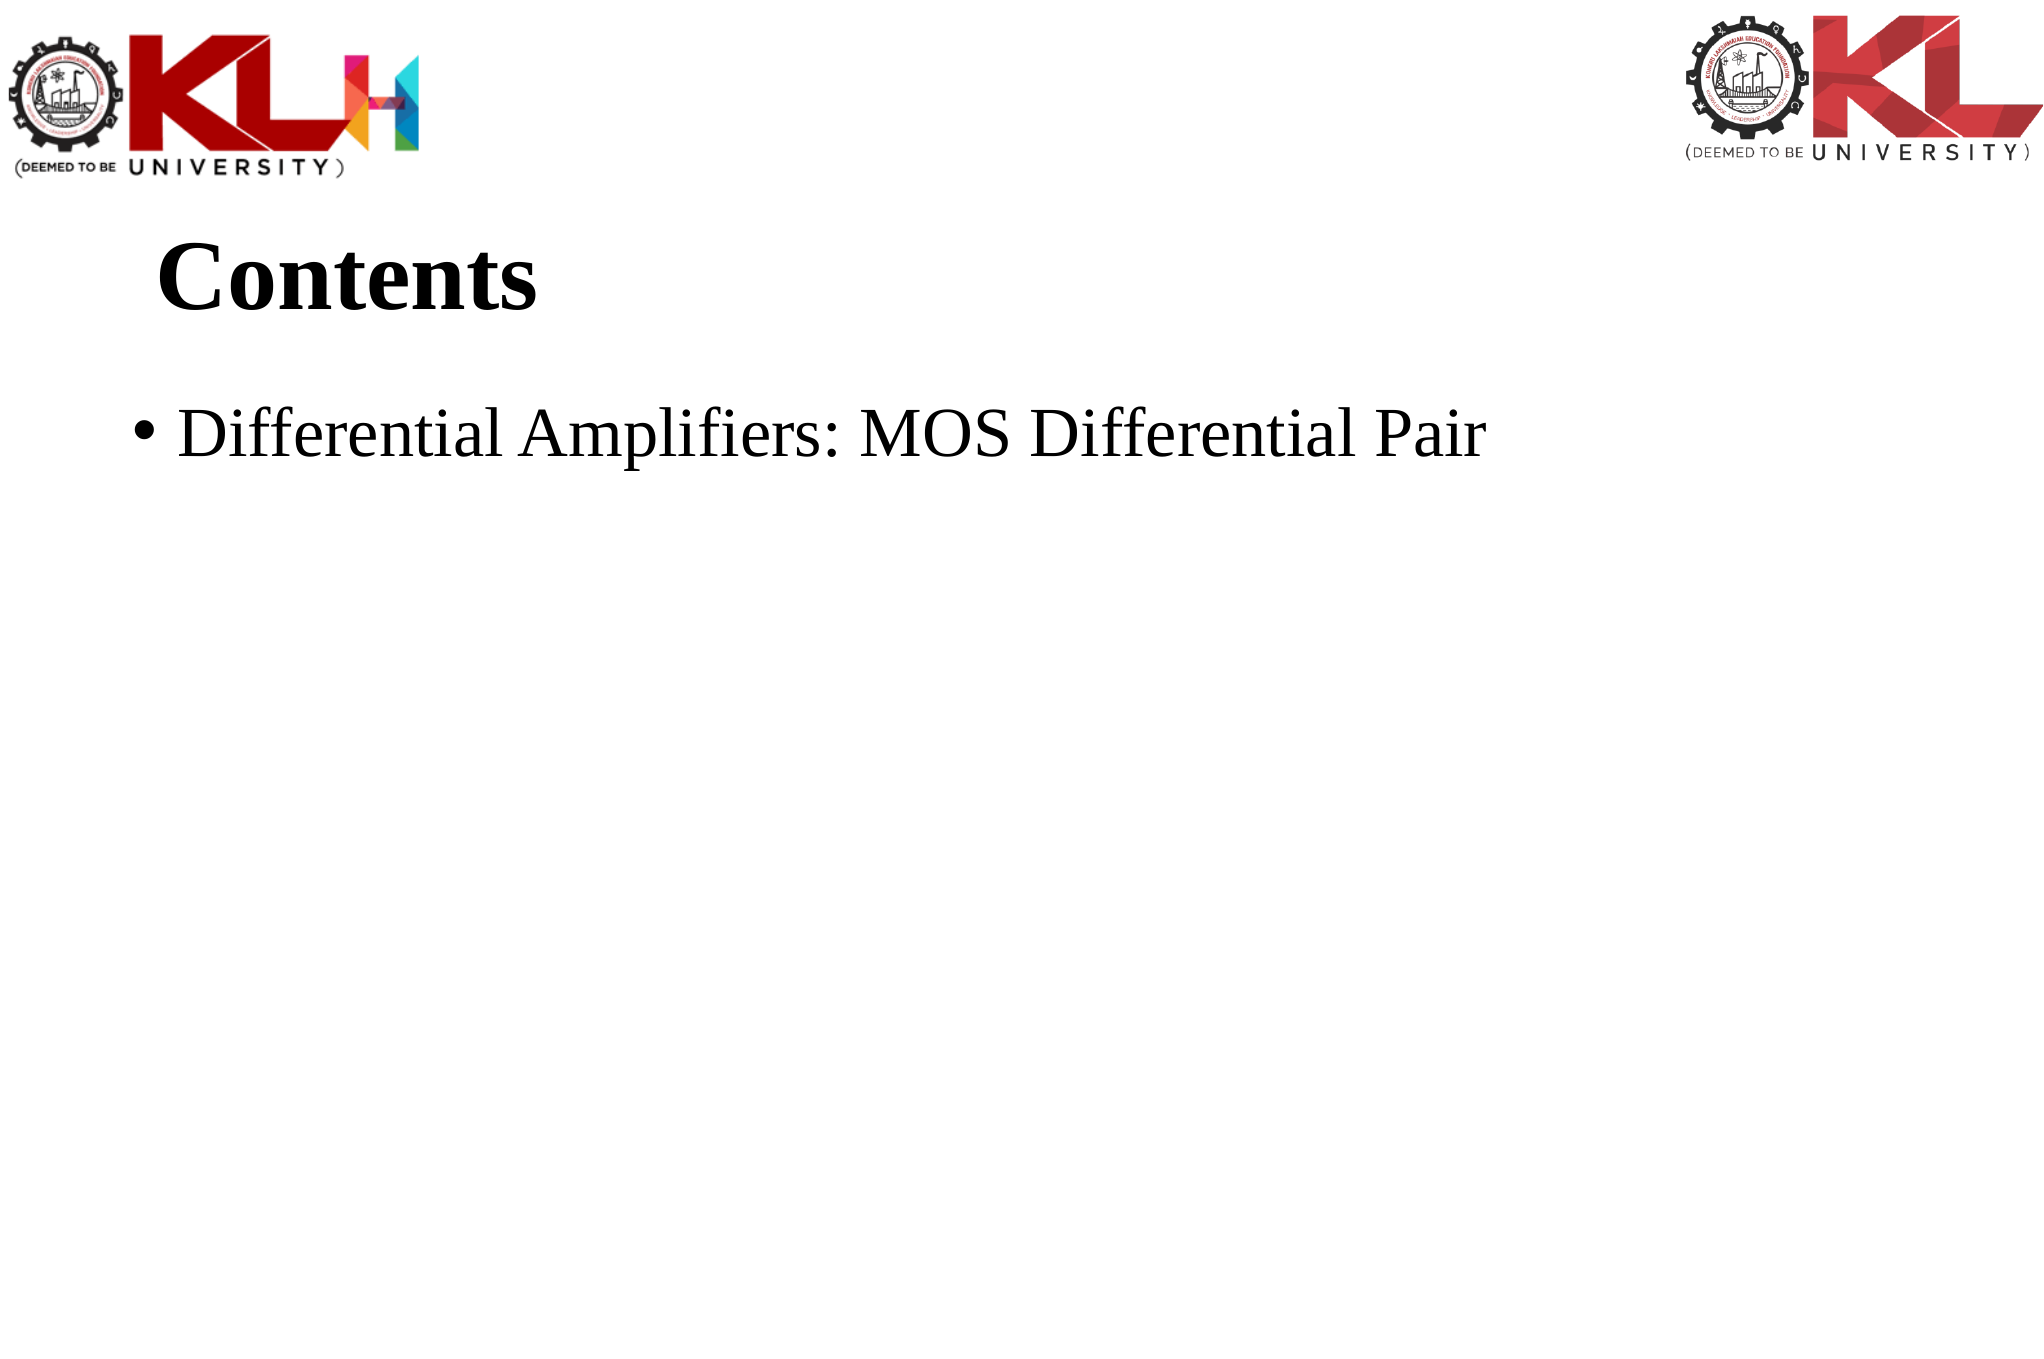

# Contents
Differential Amplifiers: MOS Differential Pair
23-12-2024
International Institute of Information Technology, Naya Raipur
100